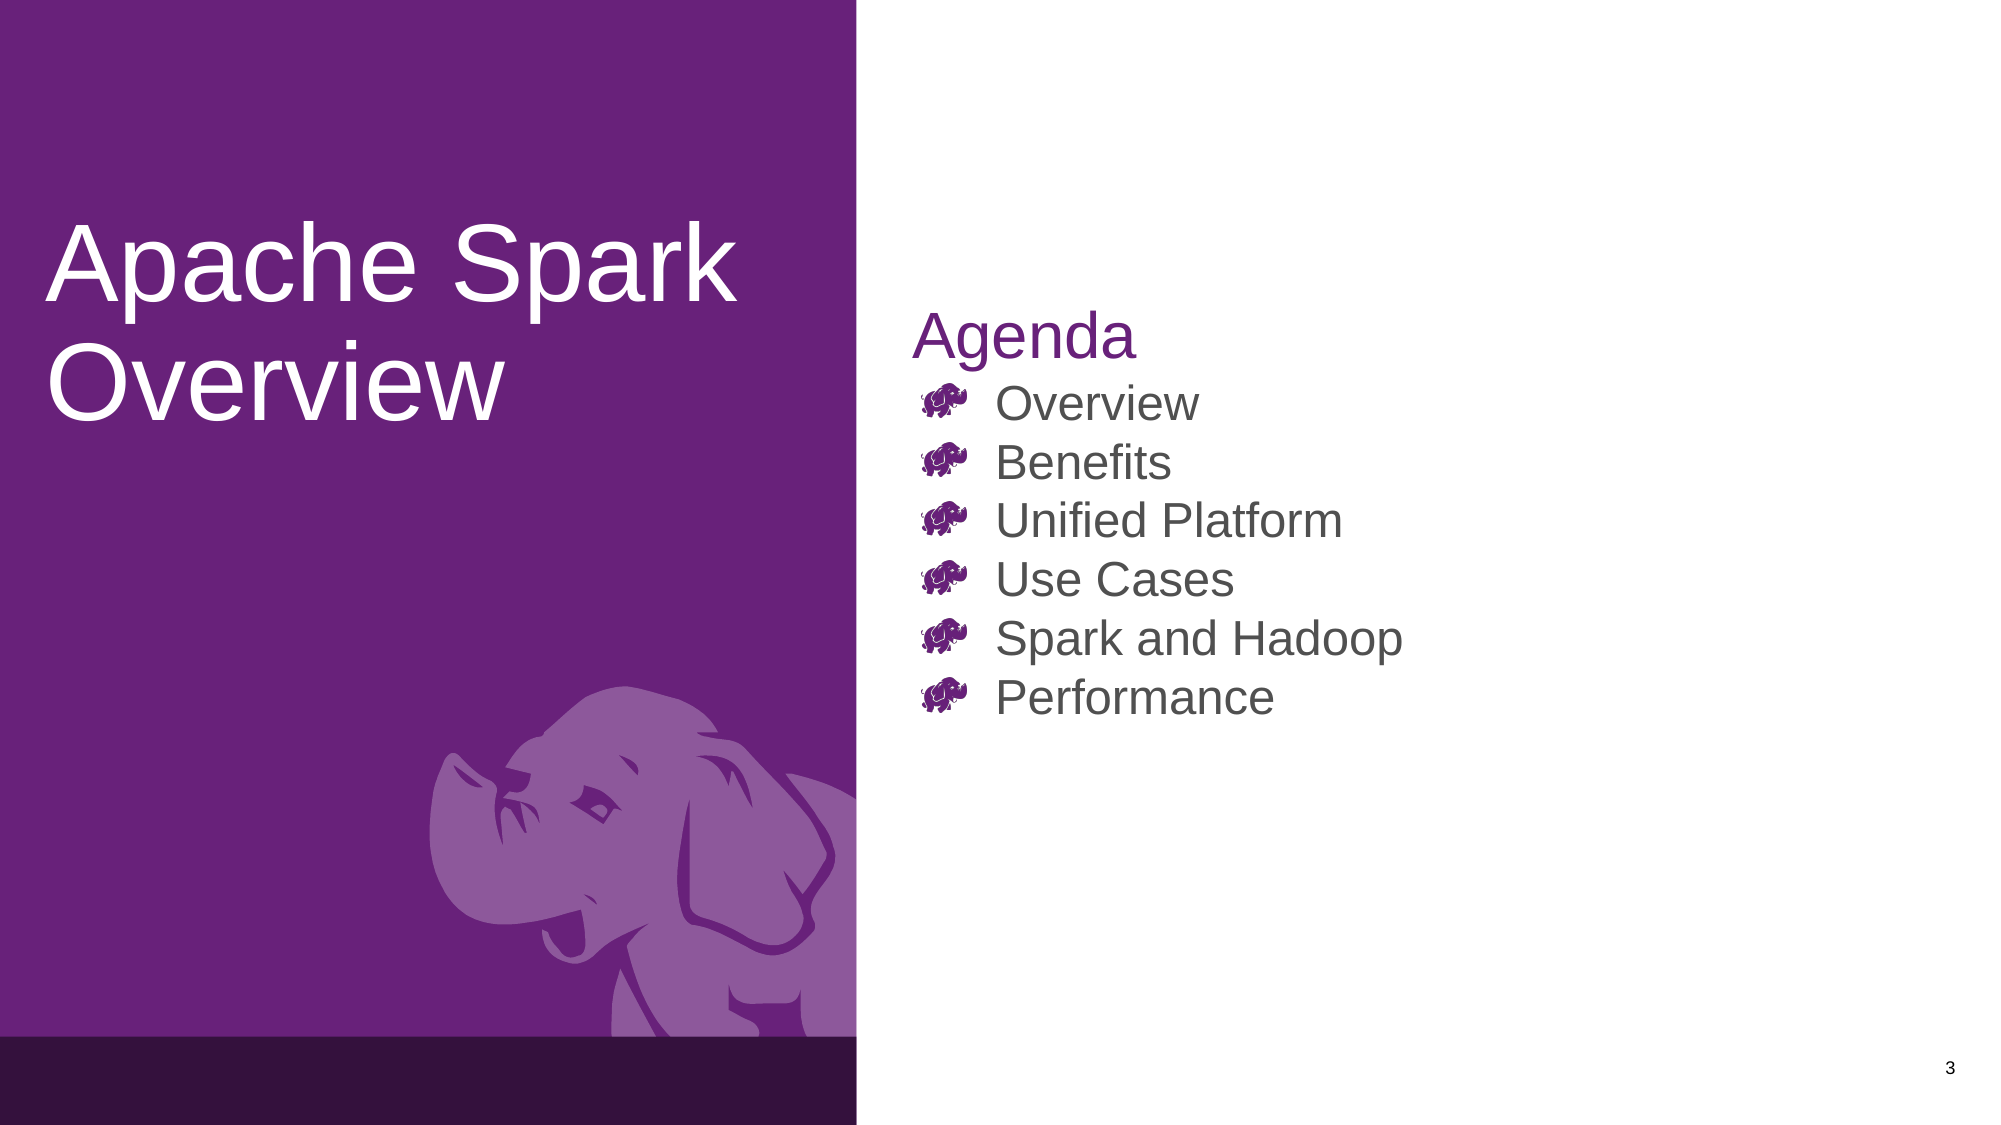

Apache Spark Overview
Agenda
Overview
Benefits
Unified Platform
Use Cases
Spark and Hadoop
Performance

3